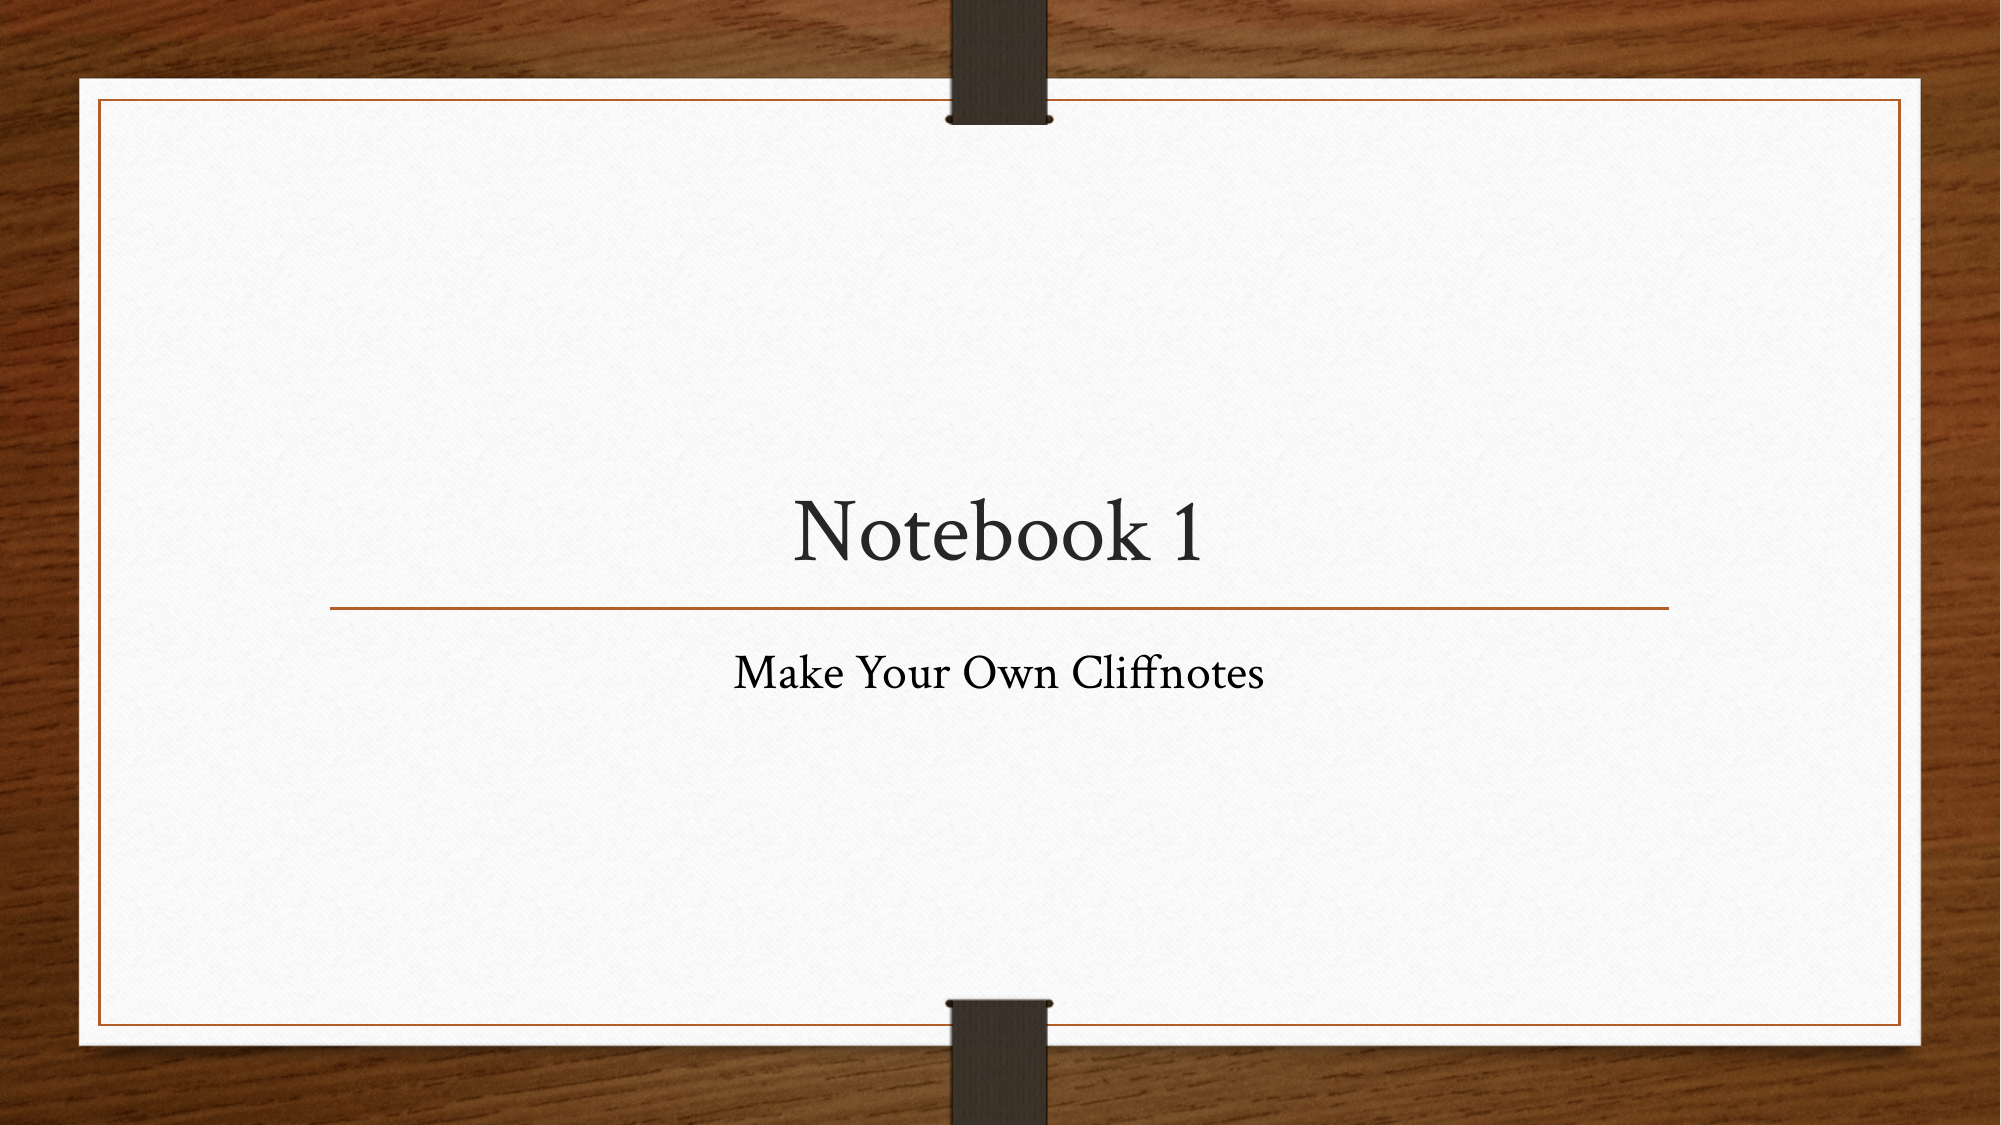

# Notebook 1
Make Your Own Cliffnotes